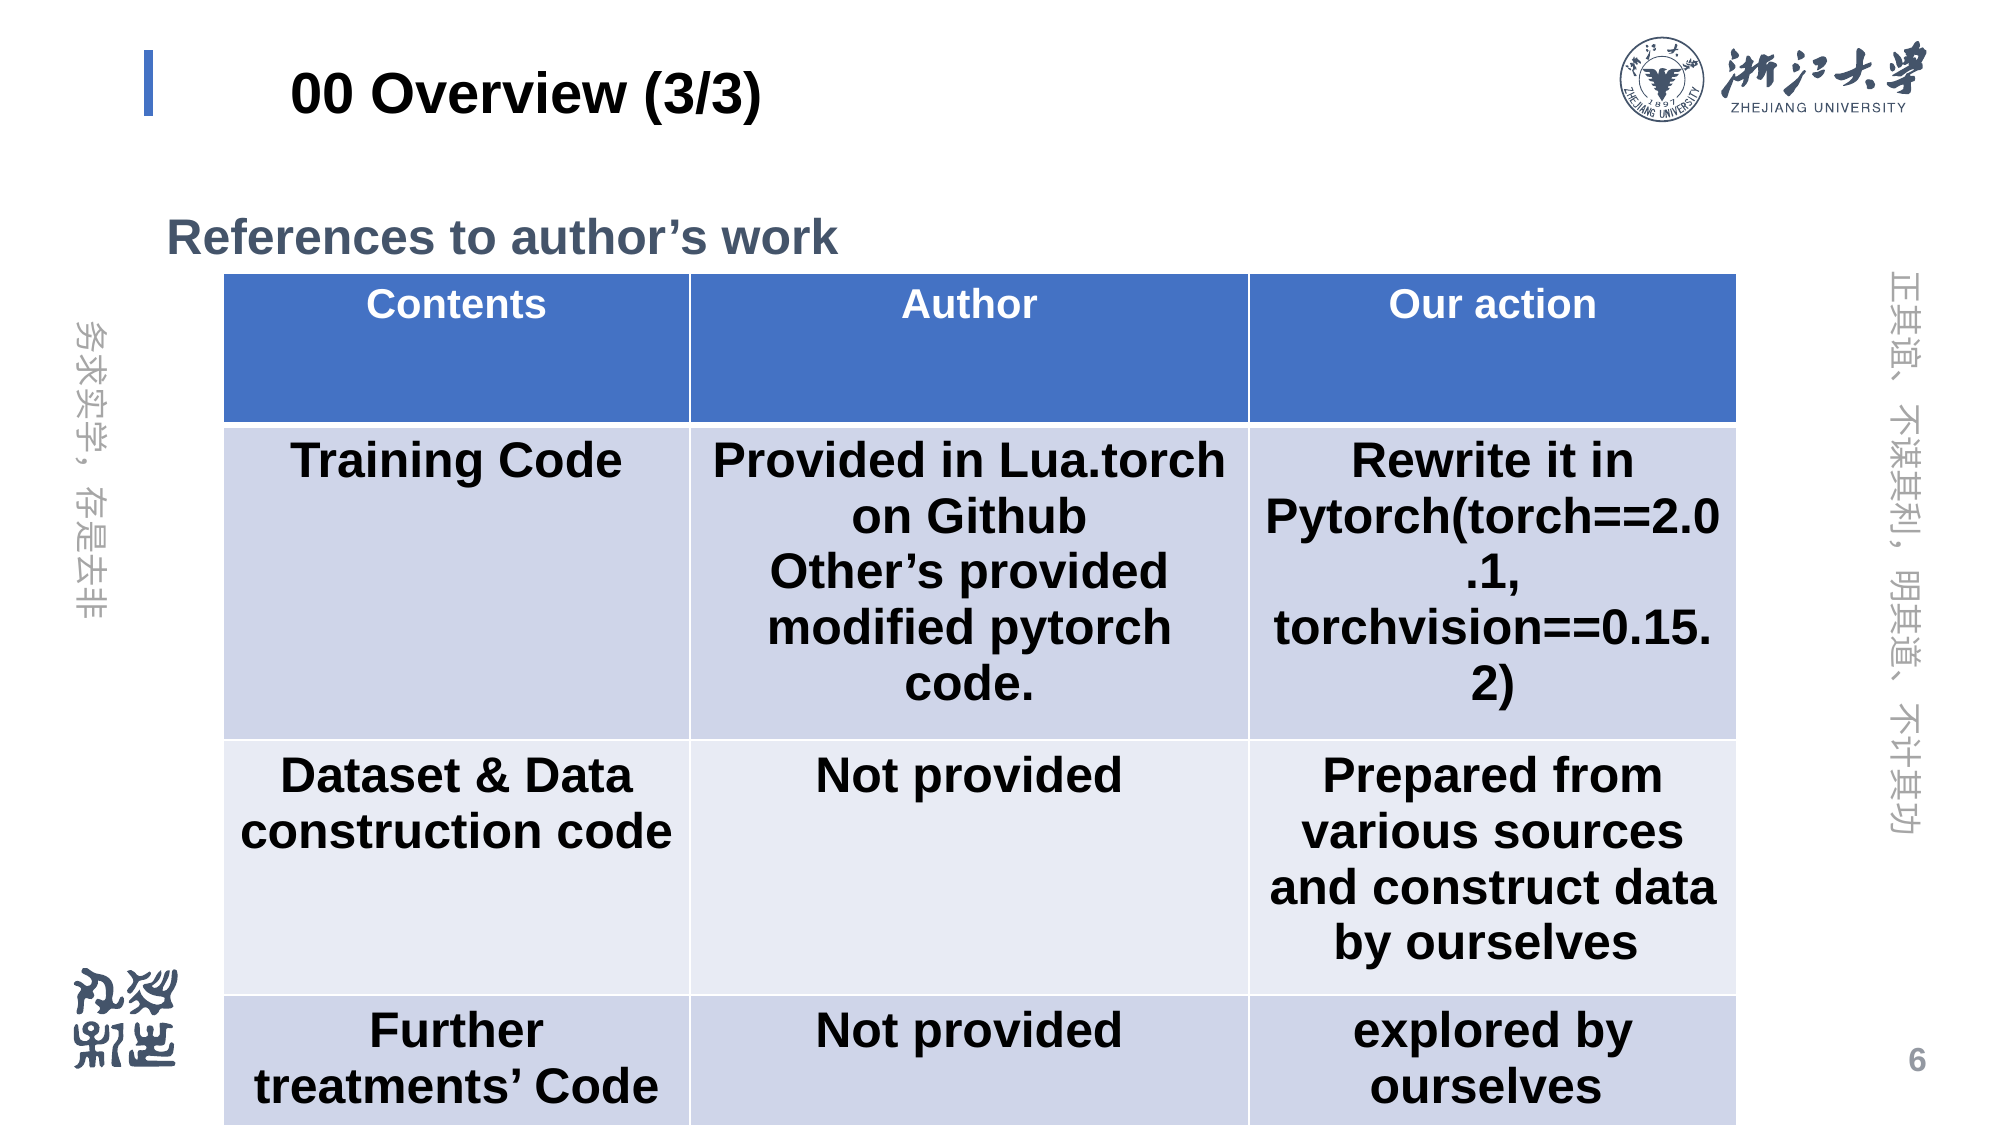

# 00 Overview (3/3)
References to author’s work
| Contents | Author | Our action |
| --- | --- | --- |
| Training Code | Provided in Lua.torch on Github Other’s provided modified pytorch code. | Rewrite it in Pytorch(torch==2.0.1, torchvision==0.15.2) |
| Dataset & Data construction code | Not provided | Prepared from various sources and construct data by ourselves |
| Further treatments’ Code | Not provided | explored by ourselves |
6